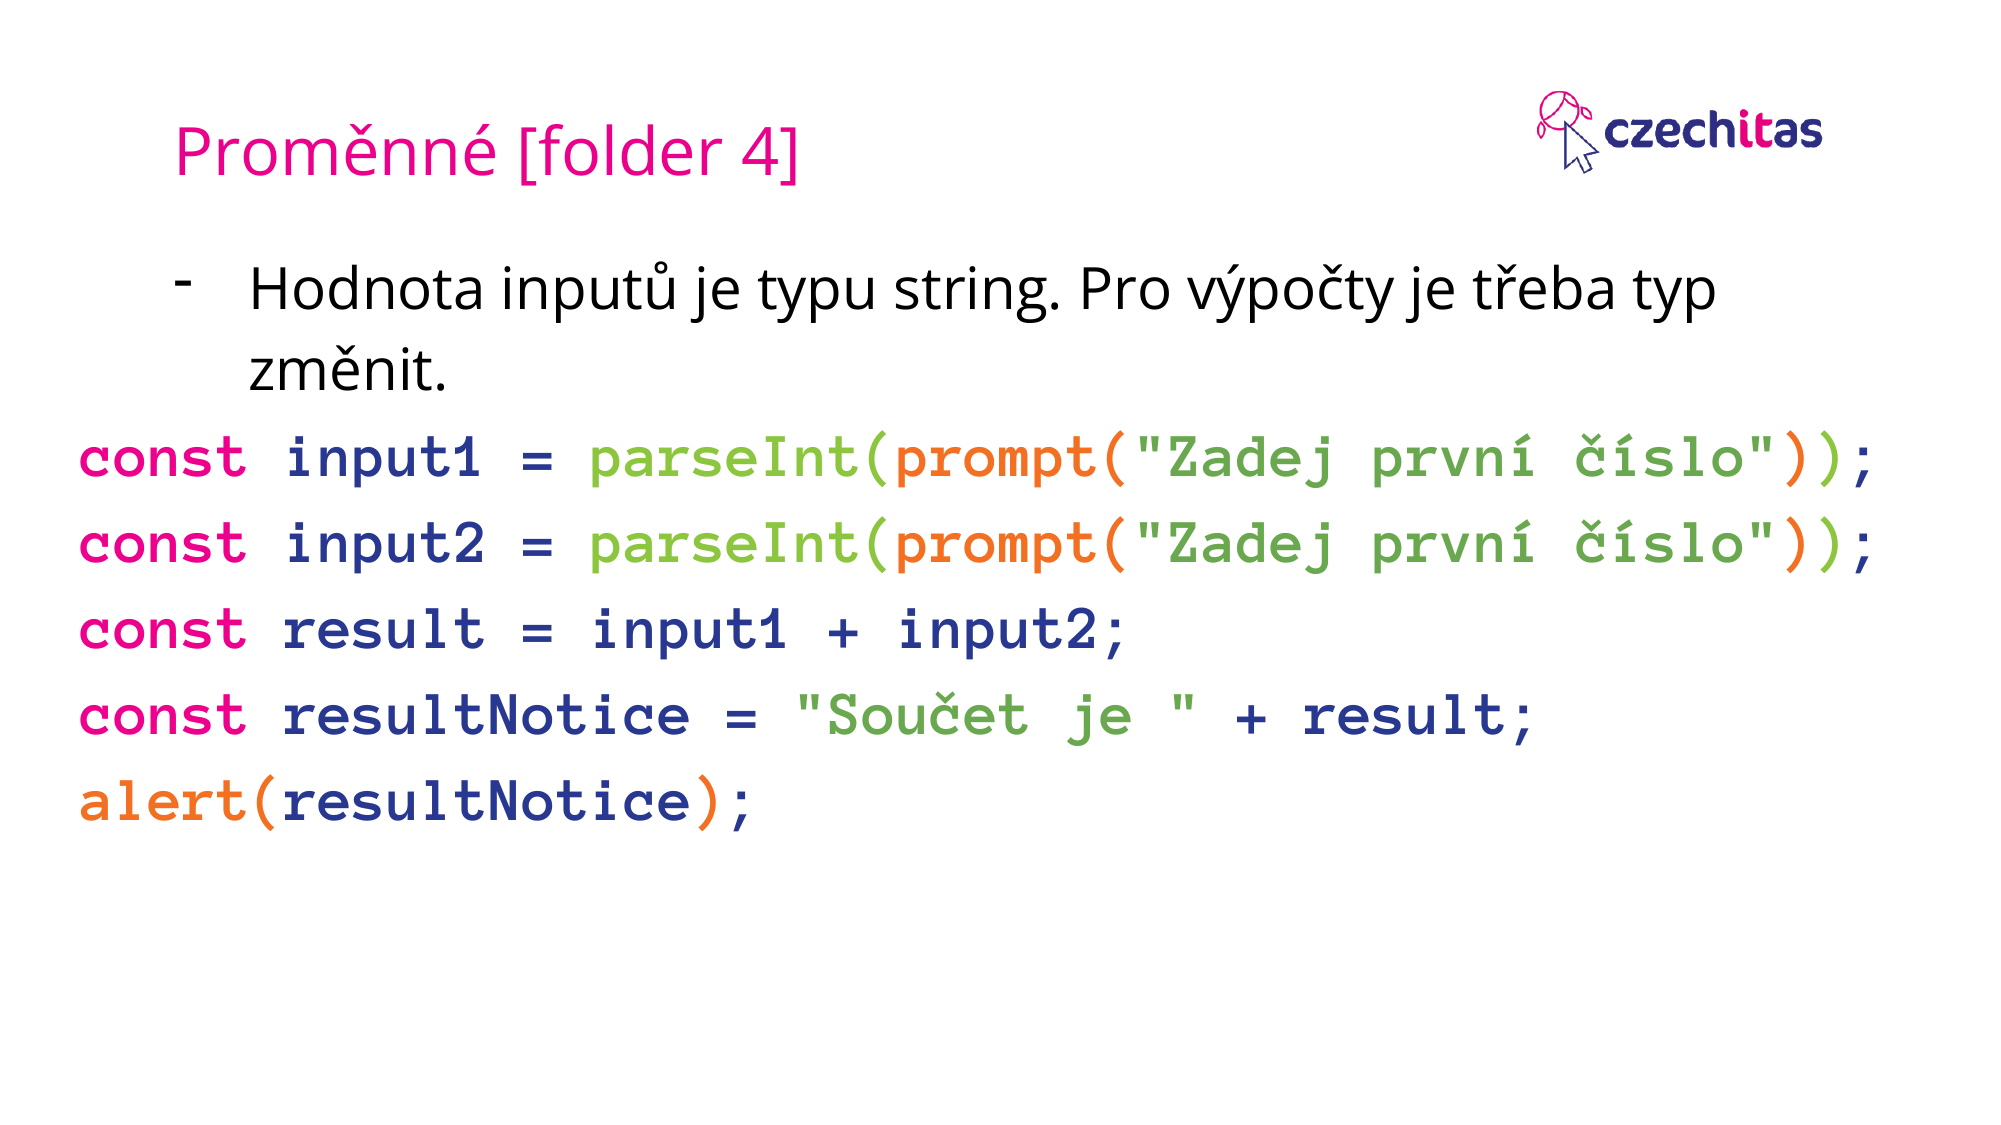

Proměnné [folder 4]
Hodnota inputů je typu string. Pro výpočty je třeba typ změnit.
const input1 = parseInt(prompt("Zadej první číslo"));
const input2 = parseInt(prompt("Zadej první číslo"));
const result = input1 + input2;
const resultNotice = "Součet je " + result;
alert(resultNotice);